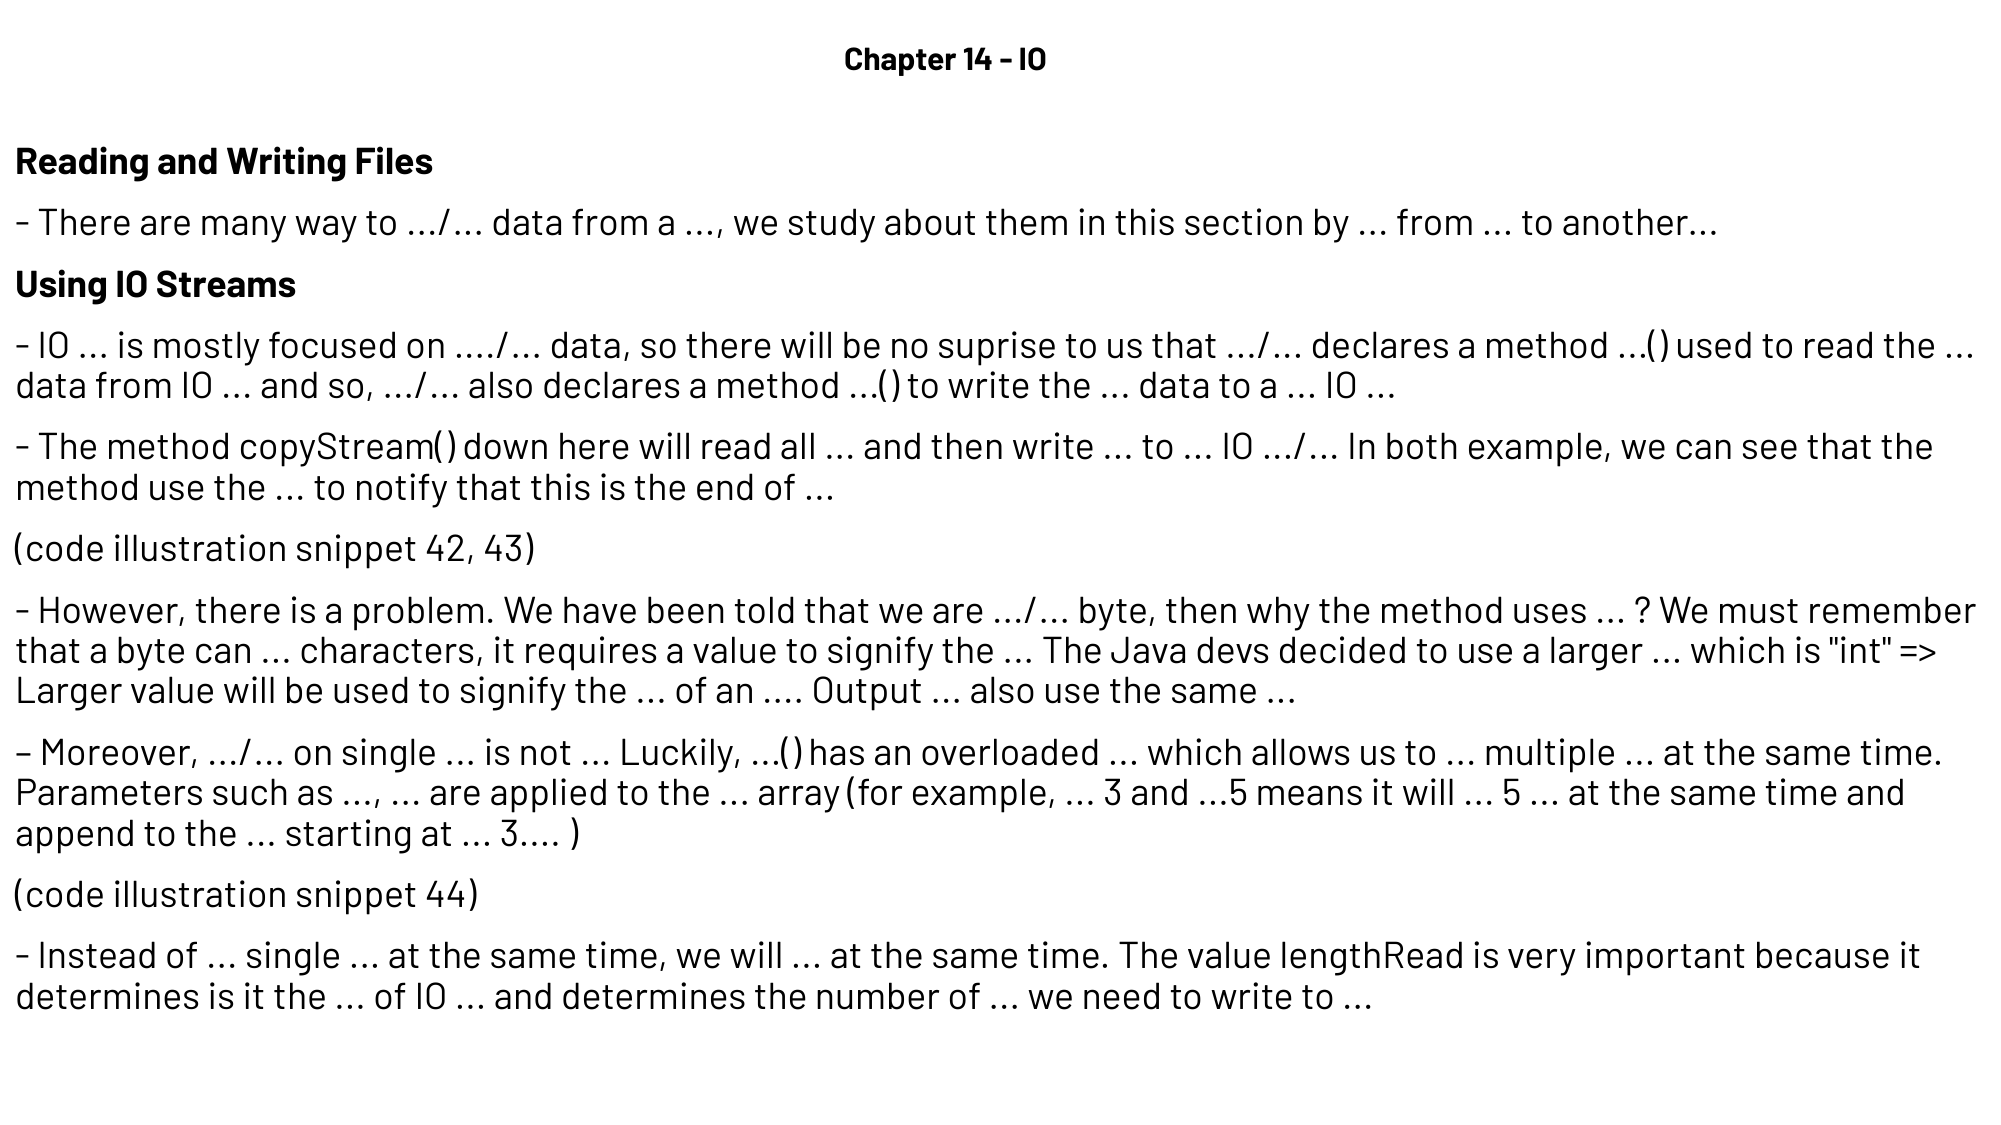

Chapter 14 - IO
Reading and Writing Files
- There are many way to .../... data from a ..., we study about them in this section by ... from ... to another...
Using IO Streams
- IO ... is mostly focused on ..../... data, so there will be no suprise to us that .../... declares a method ...() used to read the ... data from IO ... and so, .../... also declares a method ...() to write the ... data to a ... IO ...
- The method copyStream() down here will read all ... and then write ... to ... IO .../... In both example, we can see that the method use the ... to notify that this is the end of ...
(code illustration snippet 42, 43)
- However, there is a problem. We have been told that we are .../... byte, then why the method uses ... ? We must remember that a byte can ... characters, it requires a value to signify the ... The Java devs decided to use a larger ... which is "int" => Larger value will be used to signify the ... of an .... Output ... also use the same ...
– Moreover, .../... on single ... is not ... Luckily, ...() has an overloaded ... which allows us to ... multiple ... at the same time. Parameters such as ..., ... are applied to the ... array (for example, ... 3 and ...5 means it will ... 5 ... at the same time and append to the ... starting at ... 3.... )
(code illustration snippet 44)
- Instead of ... single ... at the same time, we will ... at the same time. The value lengthRead is very important because it determines is it the ... of IO ... and determines the number of ... we need to write to ...